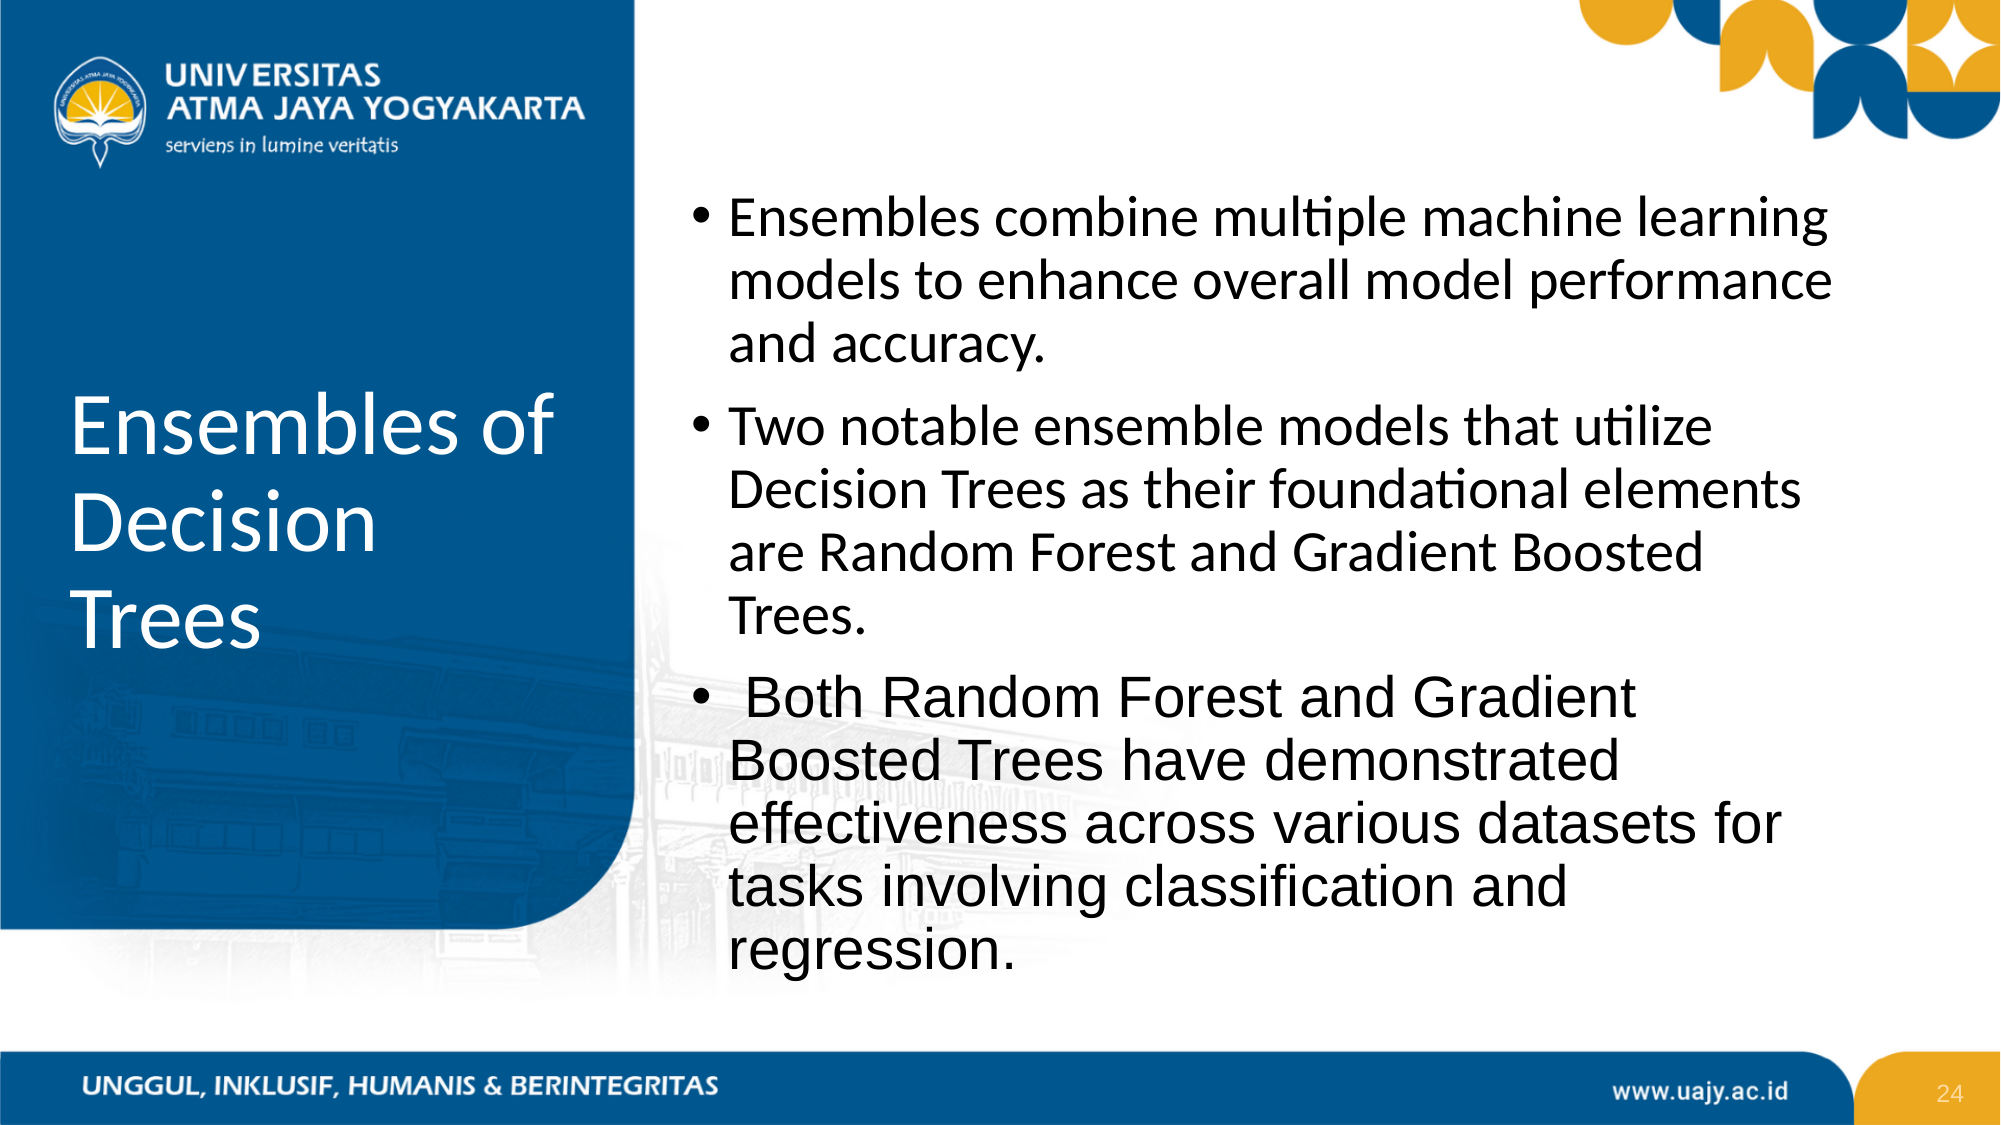

Ensembles combine multiple machine learning models to enhance overall model performance and accuracy.
Two notable ensemble models that utilize Decision Trees as their foundational elements are Random Forest and Gradient Boosted Trees.
 Both Random Forest and Gradient Boosted Trees have demonstrated effectiveness across various datasets for tasks involving classification and regression.
# Ensembles of Decision Trees
24